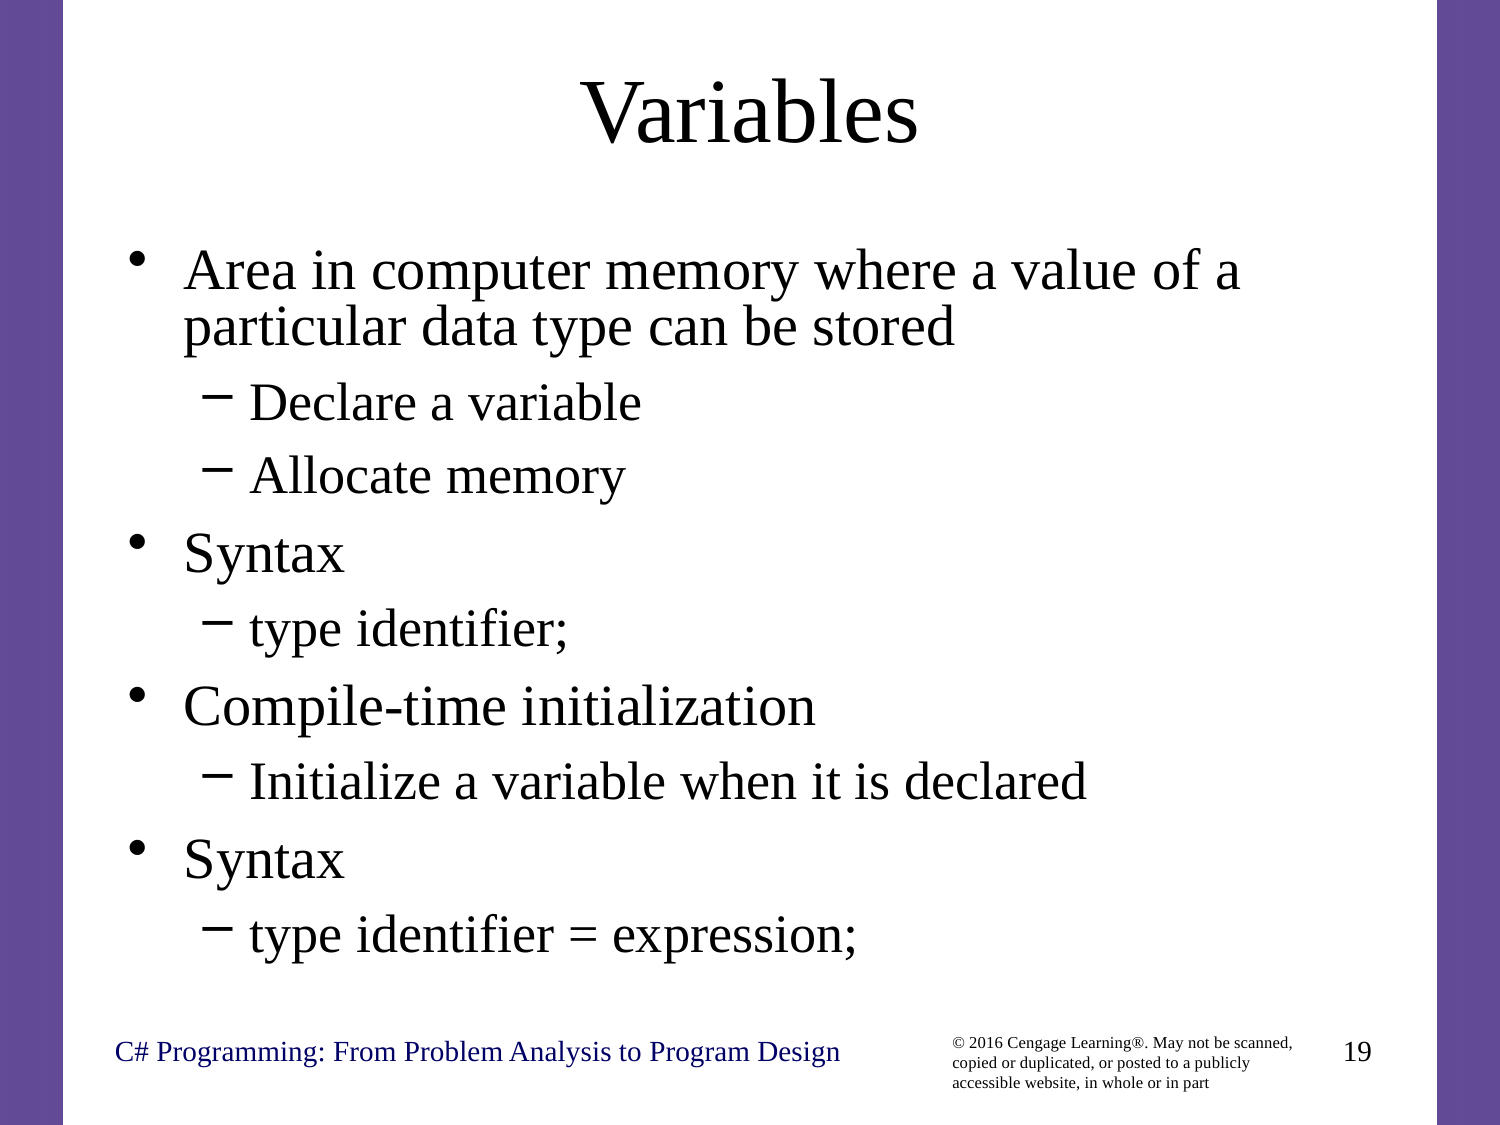

# Variables
Area in computer memory where a value of a particular data type can be stored
Declare a variable
Allocate memory
Syntax
type identifier;
Compile-time initialization
Initialize a variable when it is declared
Syntax
type identifier = expression;

C# Programming: From Problem Analysis to Program Design

19